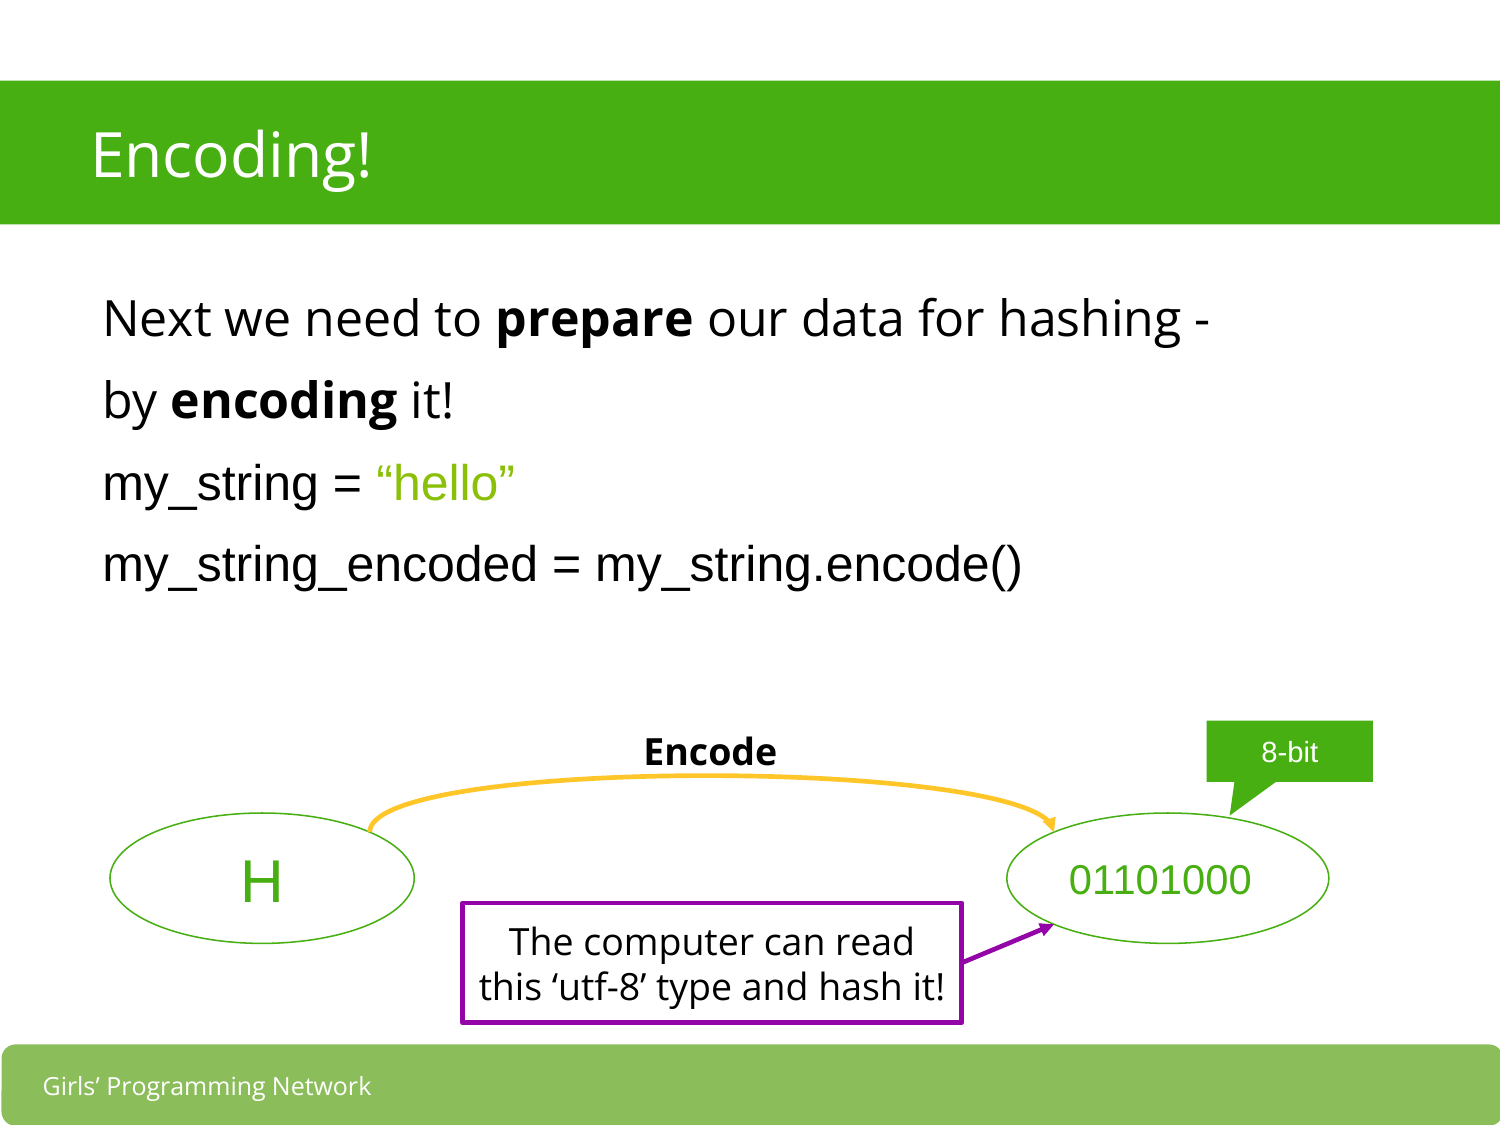

# Encoding!
Next we need to prepare our data for hashing -
by encoding it!
my_string = “hello”
my_string_encoded = my_string.encode()

Encode
8-bit
H
01101000
The computer can read this ‘utf-8’ type and hash it!